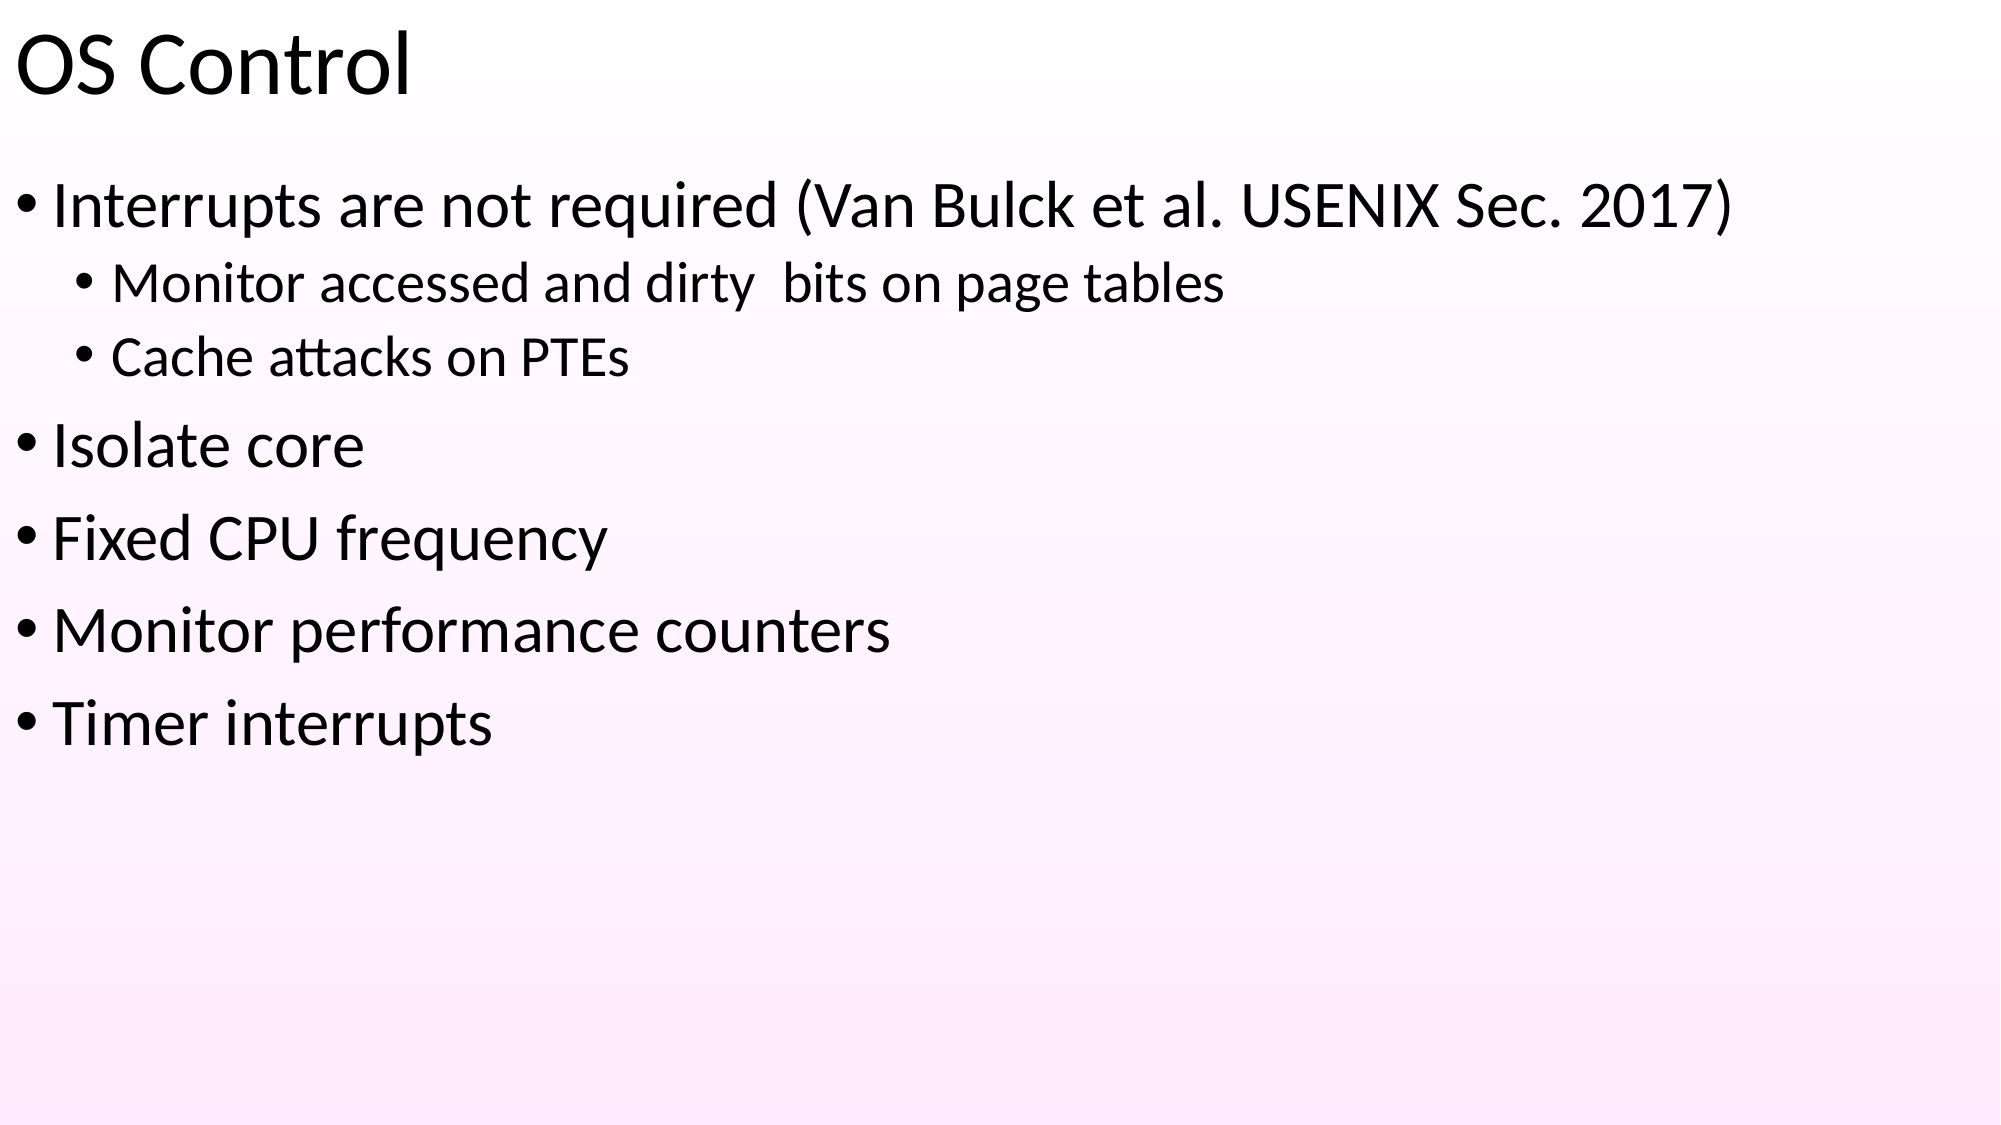

# OS Control
Interrupts are not required (Van Bulck et al. USENIX Sec. 2017)
Monitor accessed and dirty  bits on page tables
Cache attacks on PTEs
Isolate core
Fixed CPU frequency
Monitor performance counters
Timer interrupts